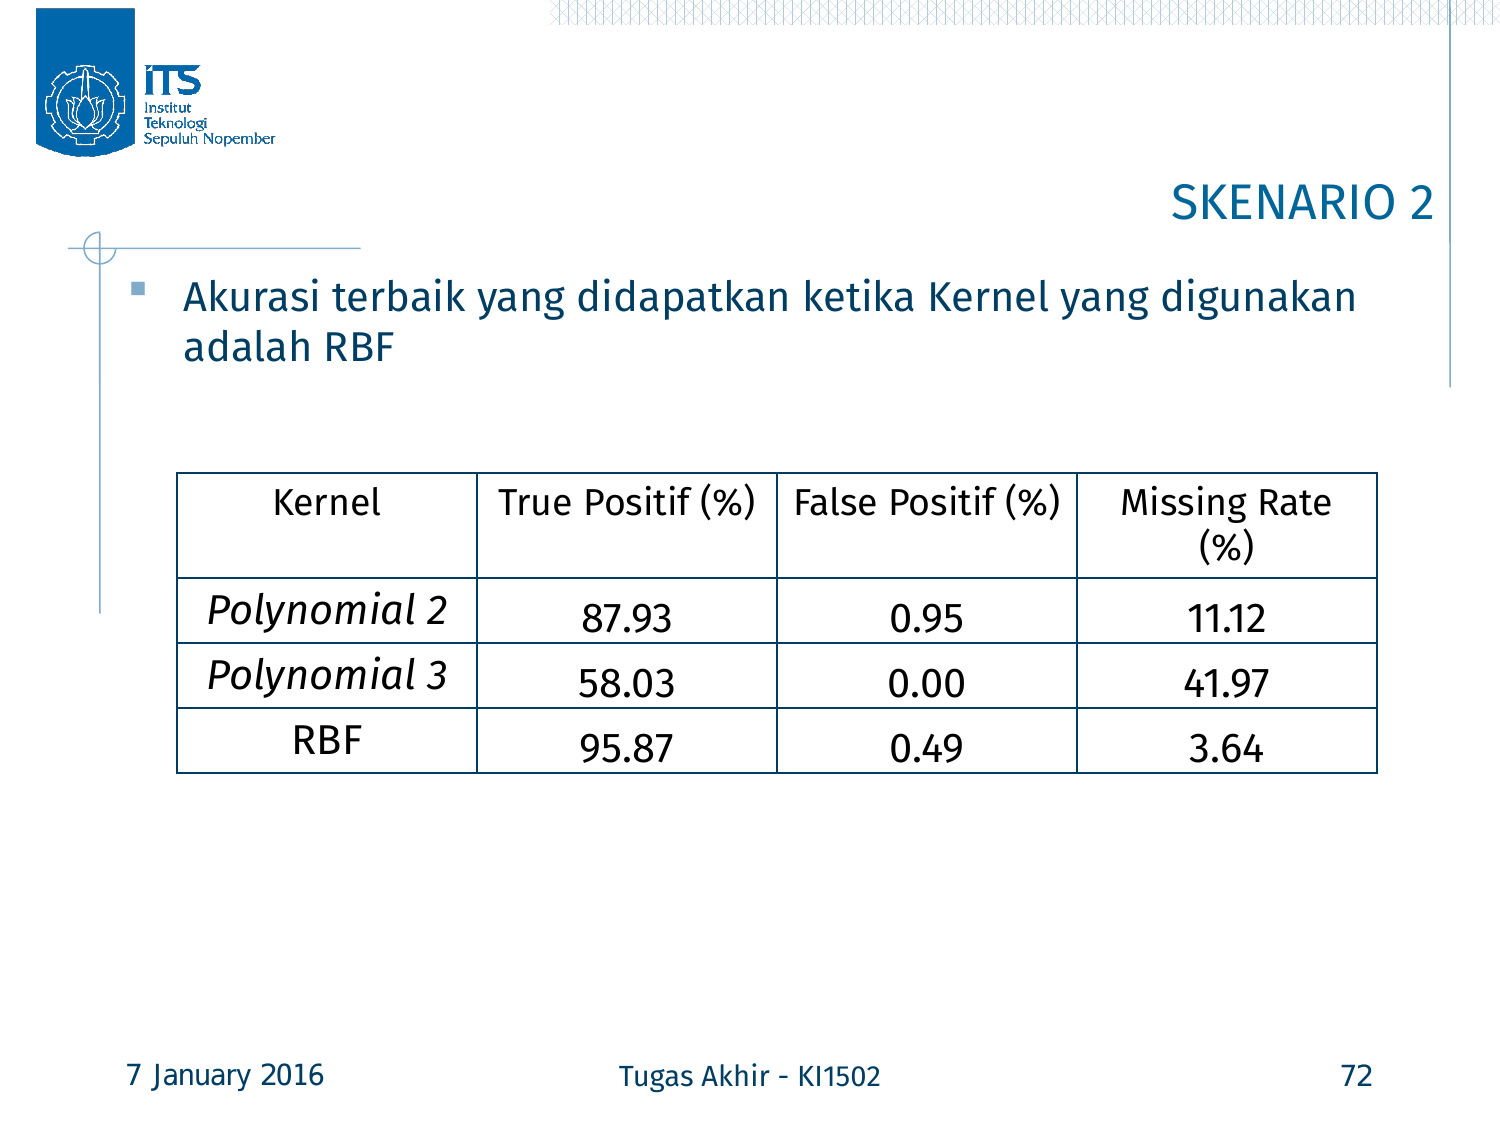

# SKENARIO 2
Akurasi terbaik yang didapatkan ketika Kernel yang digunakan adalah RBF
| Kernel | True Positif (%) | False Positif (%) | Missing Rate (%) |
| --- | --- | --- | --- |
| Polynomial 2 | 87.93 | 0.95 | 11.12 |
| Polynomial 3 | 58.03 | 0.00 | 41.97 |
| RBF | 95.87 | 0.49 | 3.64 |
7 January 2016
Tugas Akhir - KI1502
72